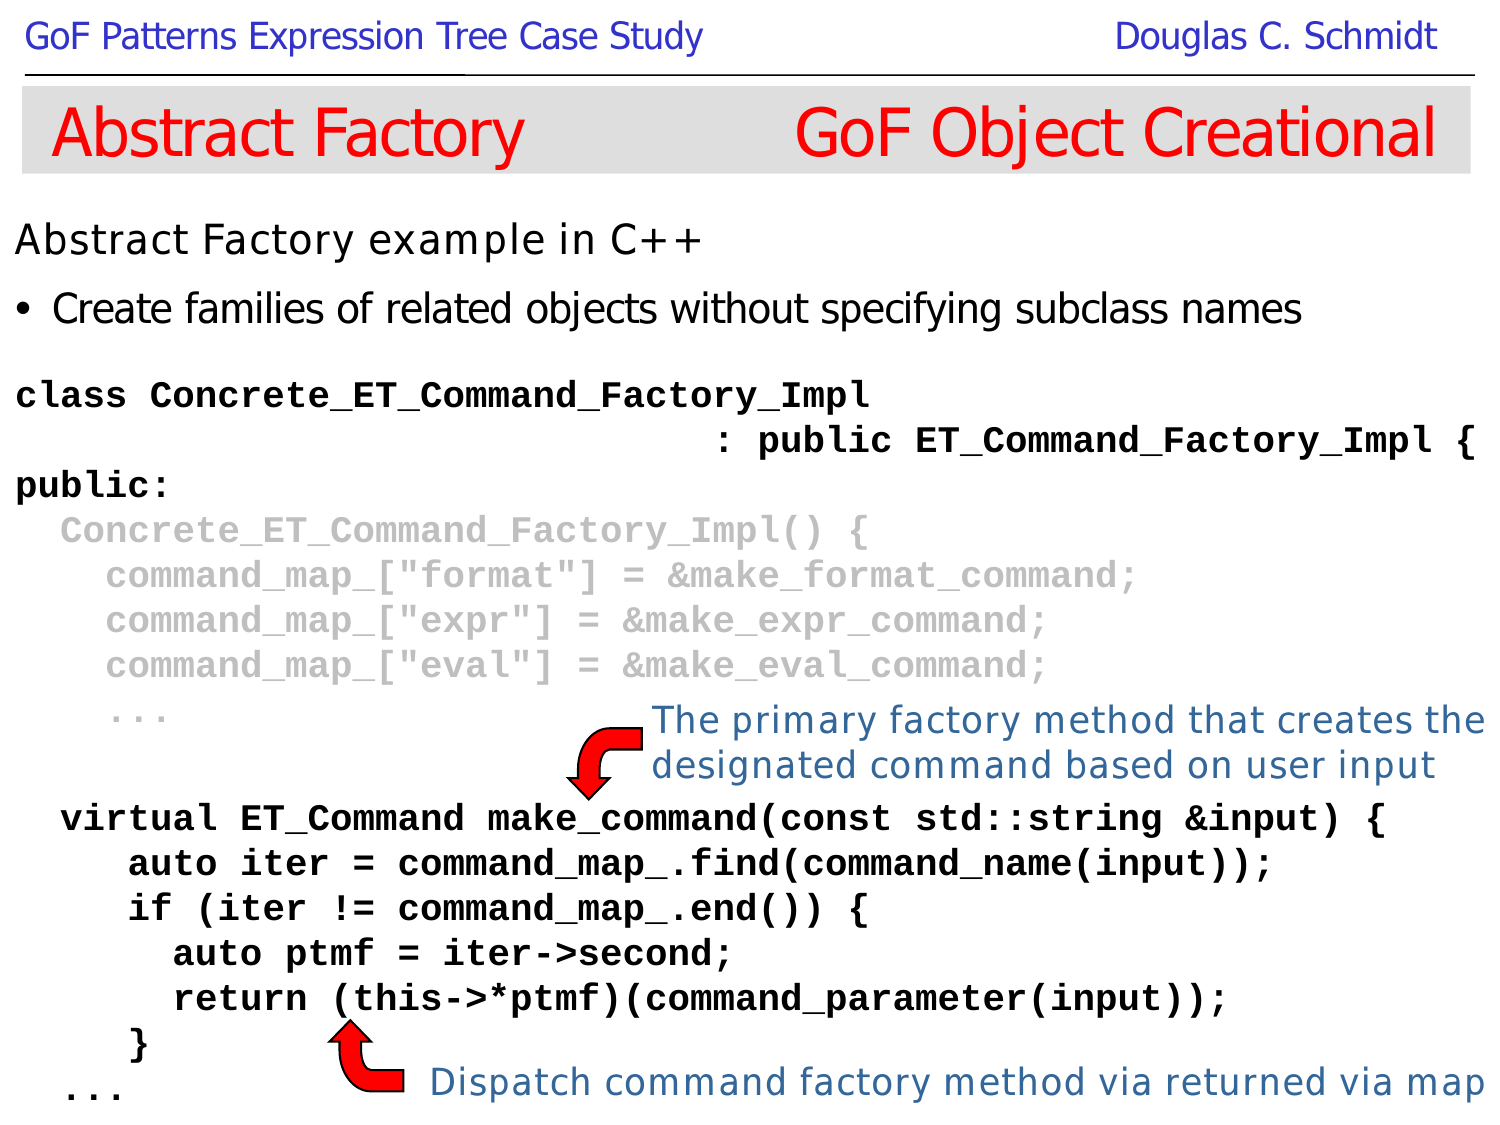

# Abstract Factory             GoF Object Creational
Abstract Factory example in C++
Create families of related objects without specifying subclass names
class Concrete_ET_Command_Factory_Impl
                               : public ET_Command_Factory_Impl {
public:
  Concrete_ET_Command_Factory_Impl() {
    command_map_["format"] = &make_format_command;
    command_map_["expr"] = &make_expr_command;
    command_map_["eval"] = &make_eval_command;
    ...
  virtual ET_Command make_command(const std::string &input) {
     auto iter = command_map_.find(command_name(input));
     if (iter != command_map_.end()) {
       auto ptmf = iter->second;
       return (this->*ptmf)(command_parameter(input));
     }
  ...

The primary factory method that creates the designated command based on user input

Dispatch command factory method via returned via map